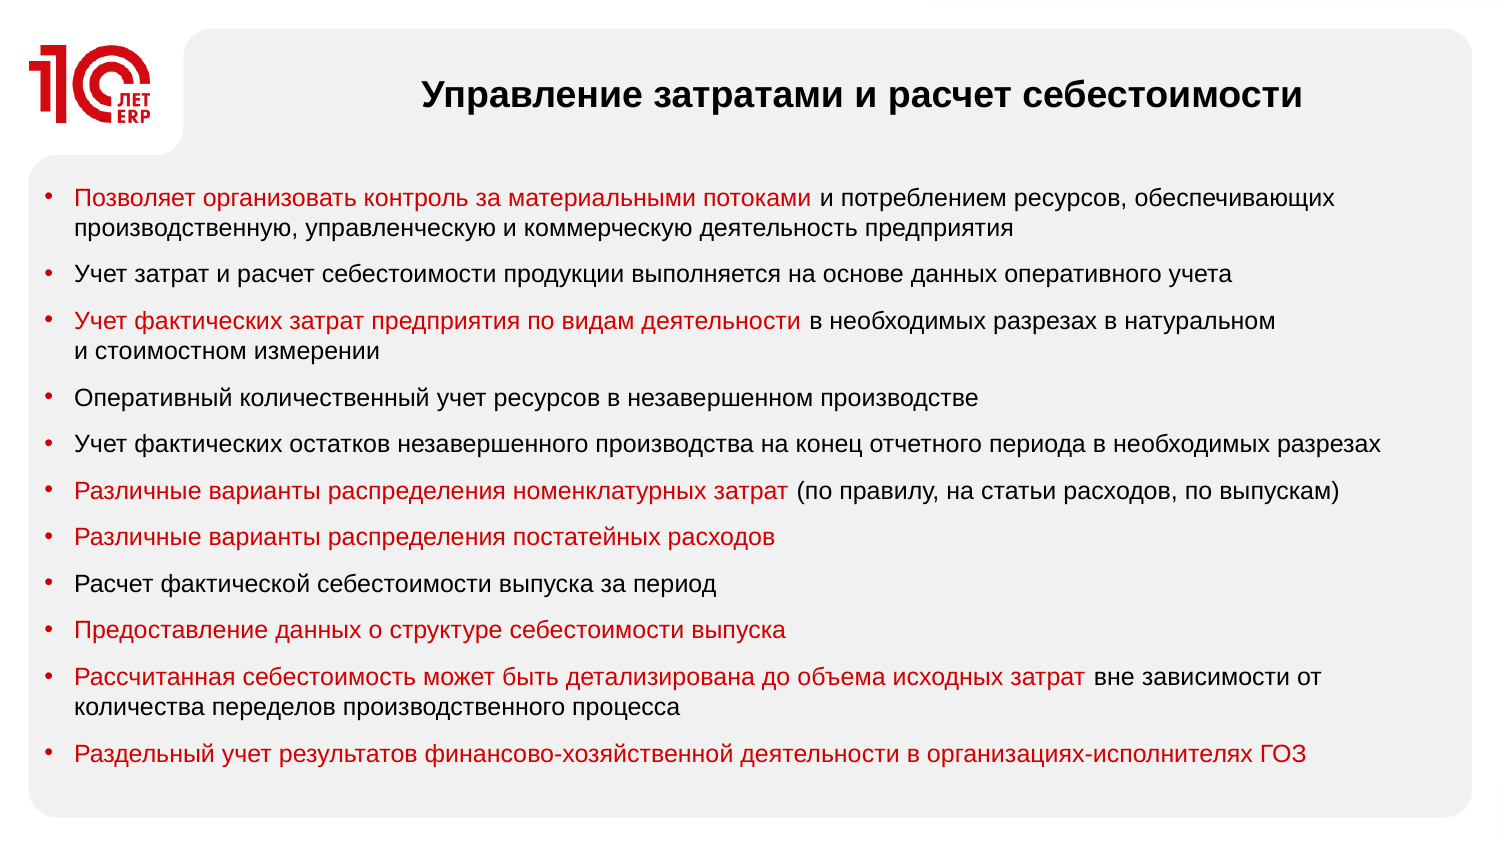

# Управление затратами и расчет себестоимости
Позволяет организовать контроль за материальными потоками и потреблением ресурсов, обеспечивающих производственную, управленческую и коммерческую деятельность предприятия
Учет затрат и расчет себестоимости продукции выполняется на основе данных оперативного учета
Учет фактических затрат предприятия по видам деятельности в необходимых разрезах в натуральном
и стоимостном измерении
Оперативный количественный учет ресурсов в незавершенном производстве
Учет фактических остатков незавершенного производства на конец отчетного периода в необходимых разрезах
Различные варианты распределения номенклатурных затрат (по правилу, на статьи расходов, по выпускам)
Различные варианты распределения постатейных расходов
Расчет фактической себестоимости выпуска за период
Предоставление данных о структуре себестоимости выпуска
Рассчитанная себестоимость может быть детализирована до объема исходных затрат вне зависимости от количества переделов производственного процесса
Раздельный учет результатов финансово-хозяйственной деятельности в организациях-исполнителях ГОЗ